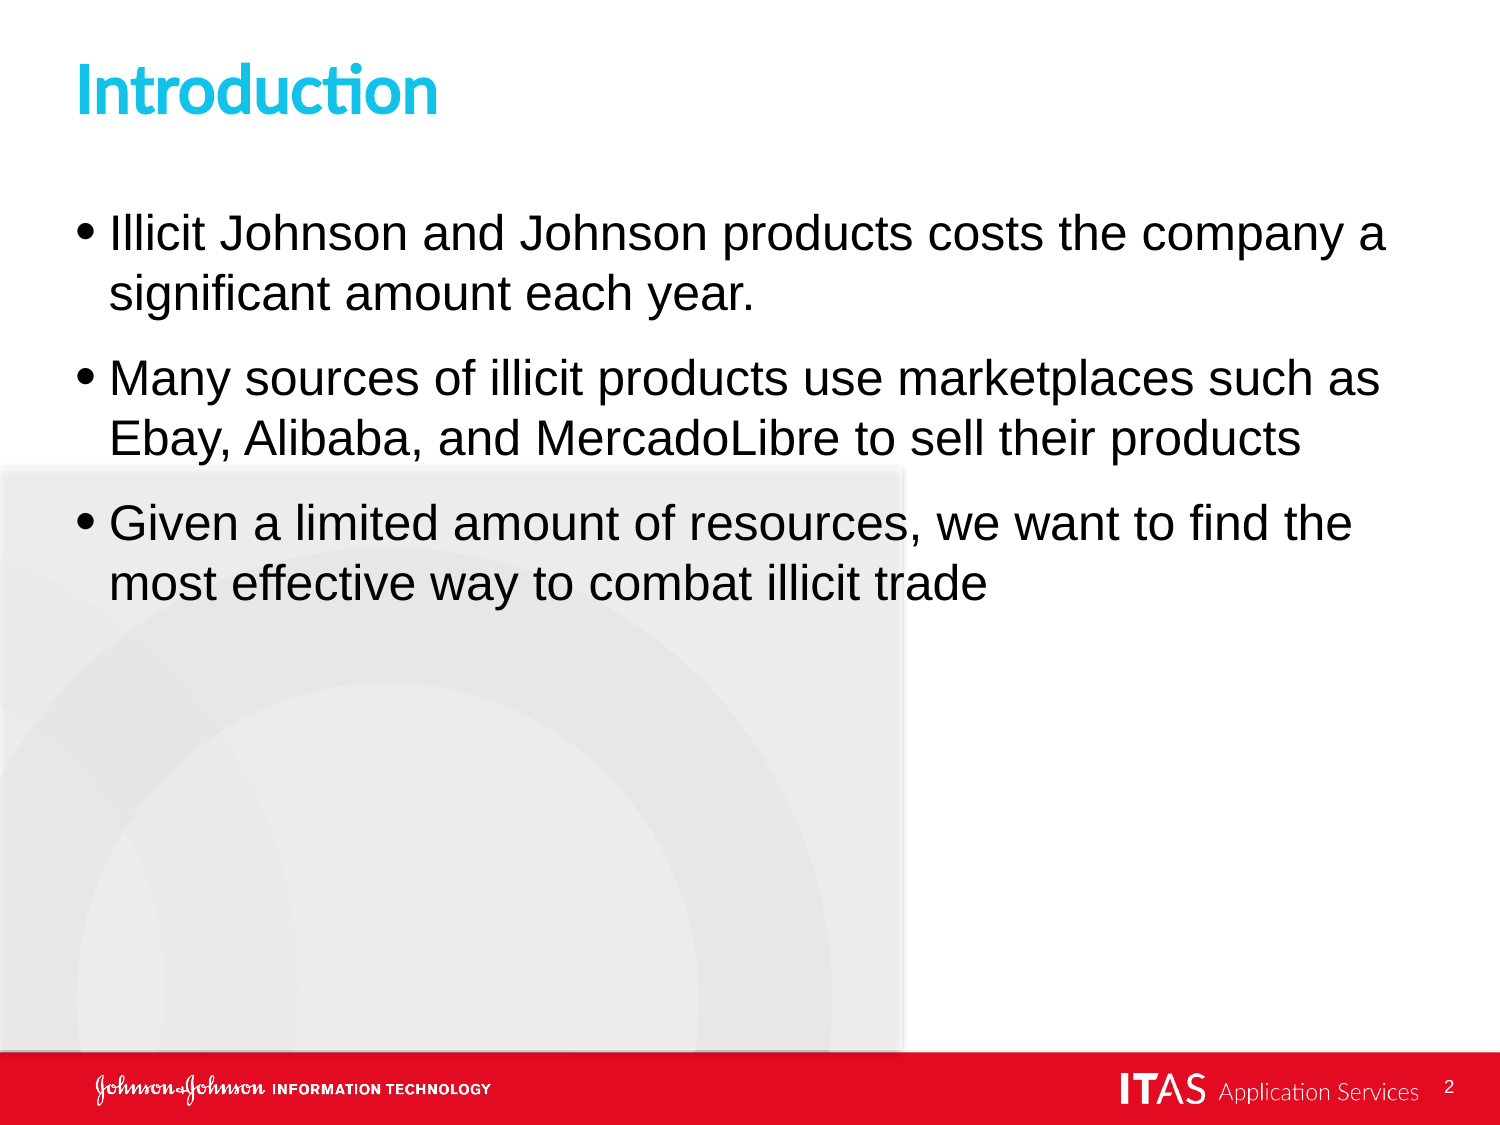

# Introduction
Illicit Johnson and Johnson products costs the company a significant amount each year.
Many sources of illicit products use marketplaces such as Ebay, Alibaba, and MercadoLibre to sell their products
Given a limited amount of resources, we want to find the  most effective way to combat illicit trade